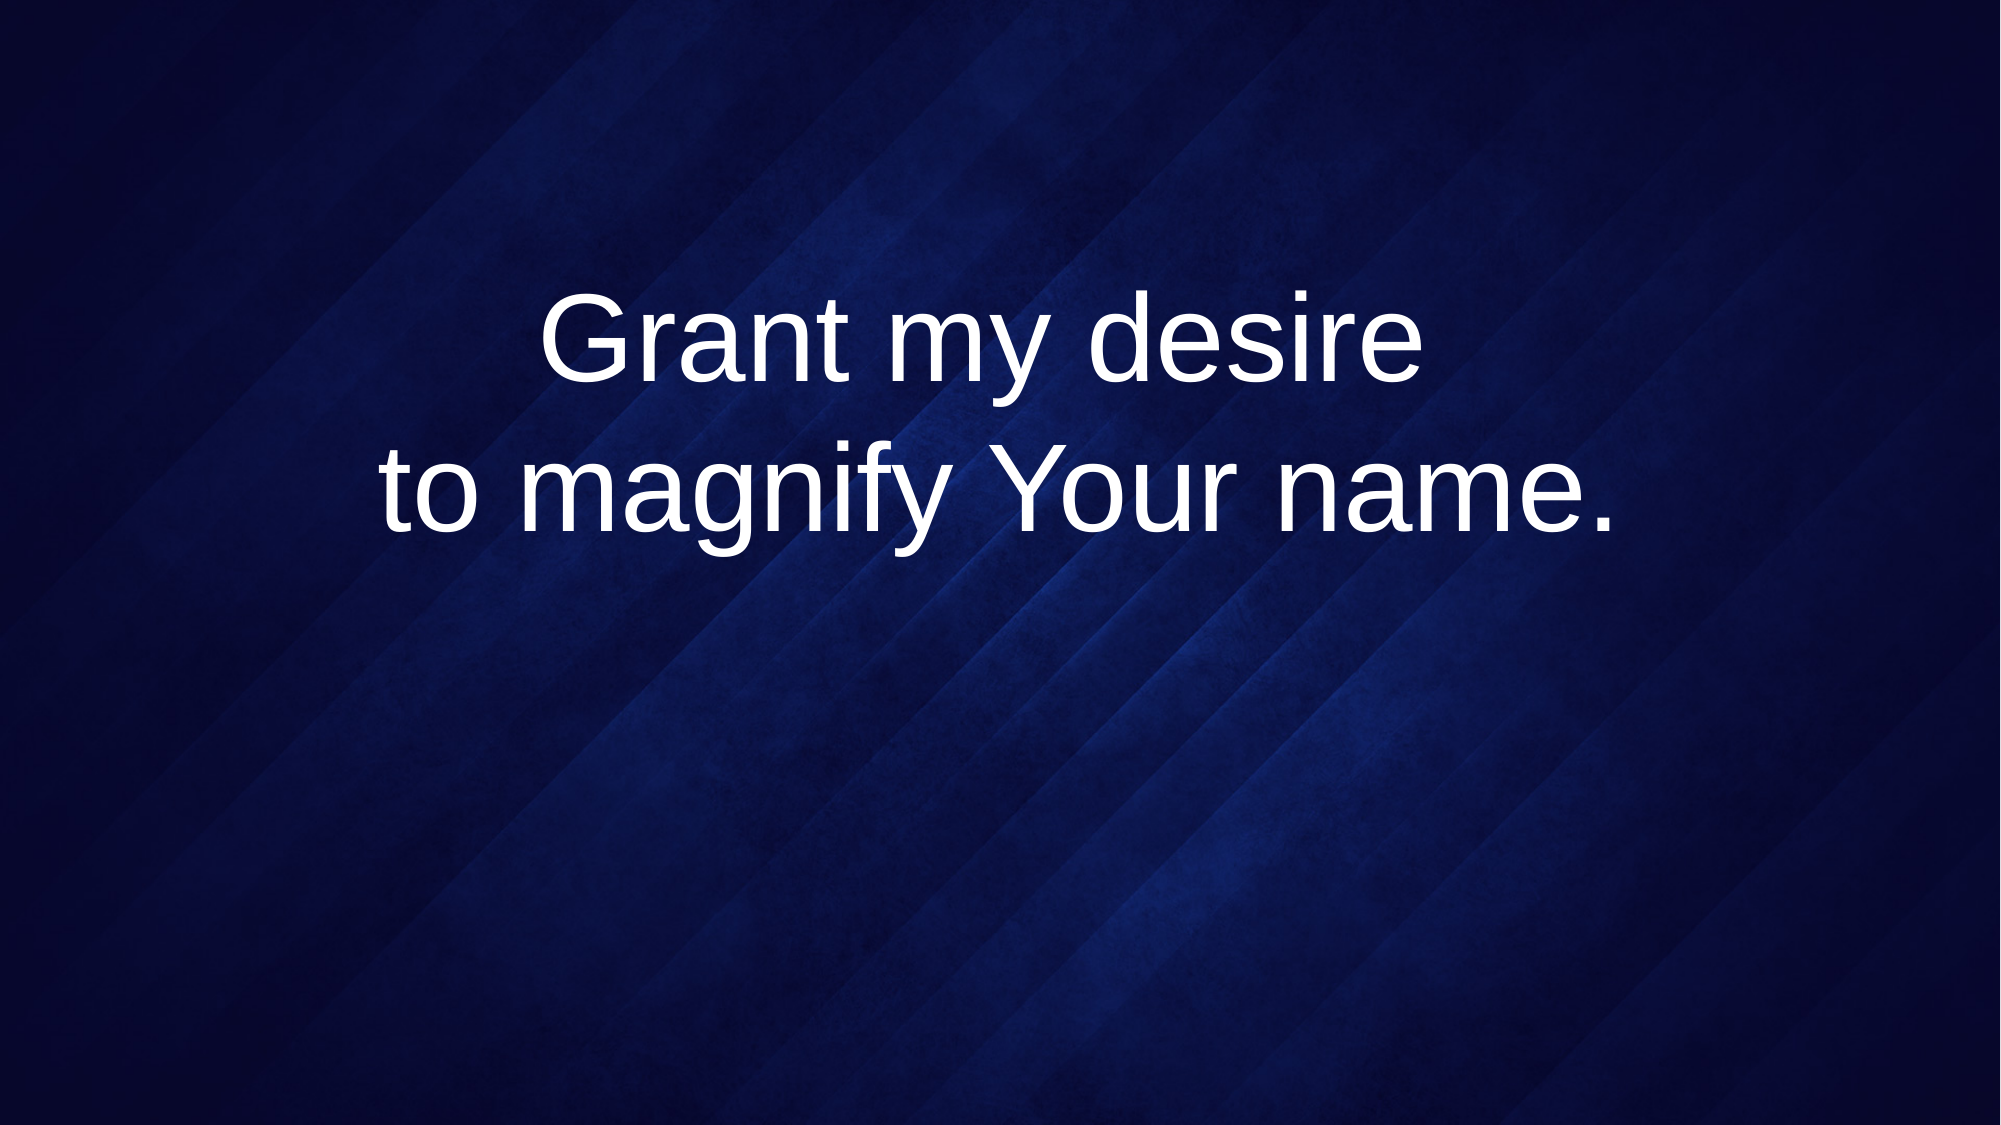

# Grant my desire to magnify Your name.